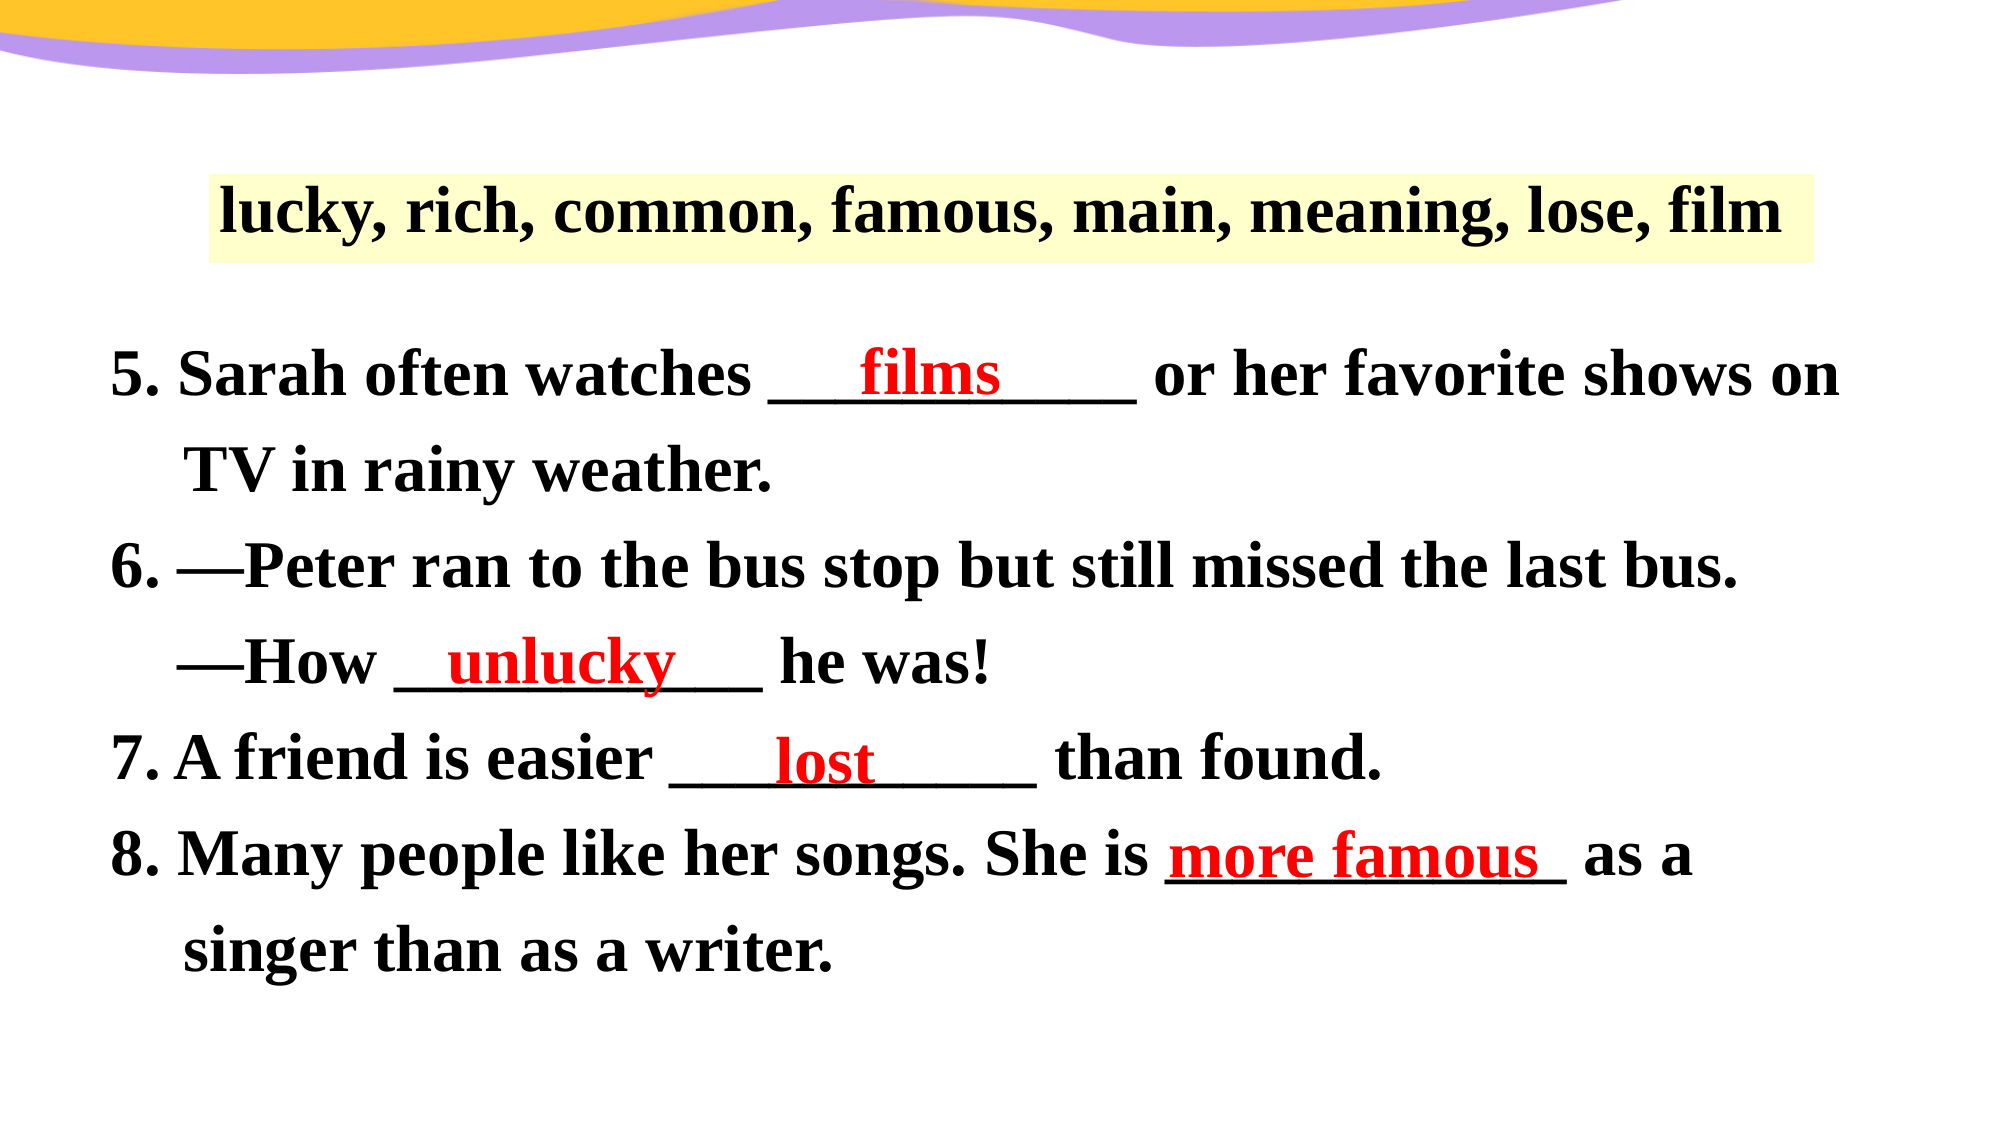

| lucky, rich, common, famous, main, meaning, lose, film |
| --- |
5. Sarah often watches ___________ or her favorite shows on TV in rainy weather.
6. —Peter ran to the bus stop but still missed the last bus.
    —How ___________ he was!
7. A friend is easier ___________ than found.
8. Many people like her songs. She is ____________ as a singer than as a writer.
films
unlucky
lost
more famous